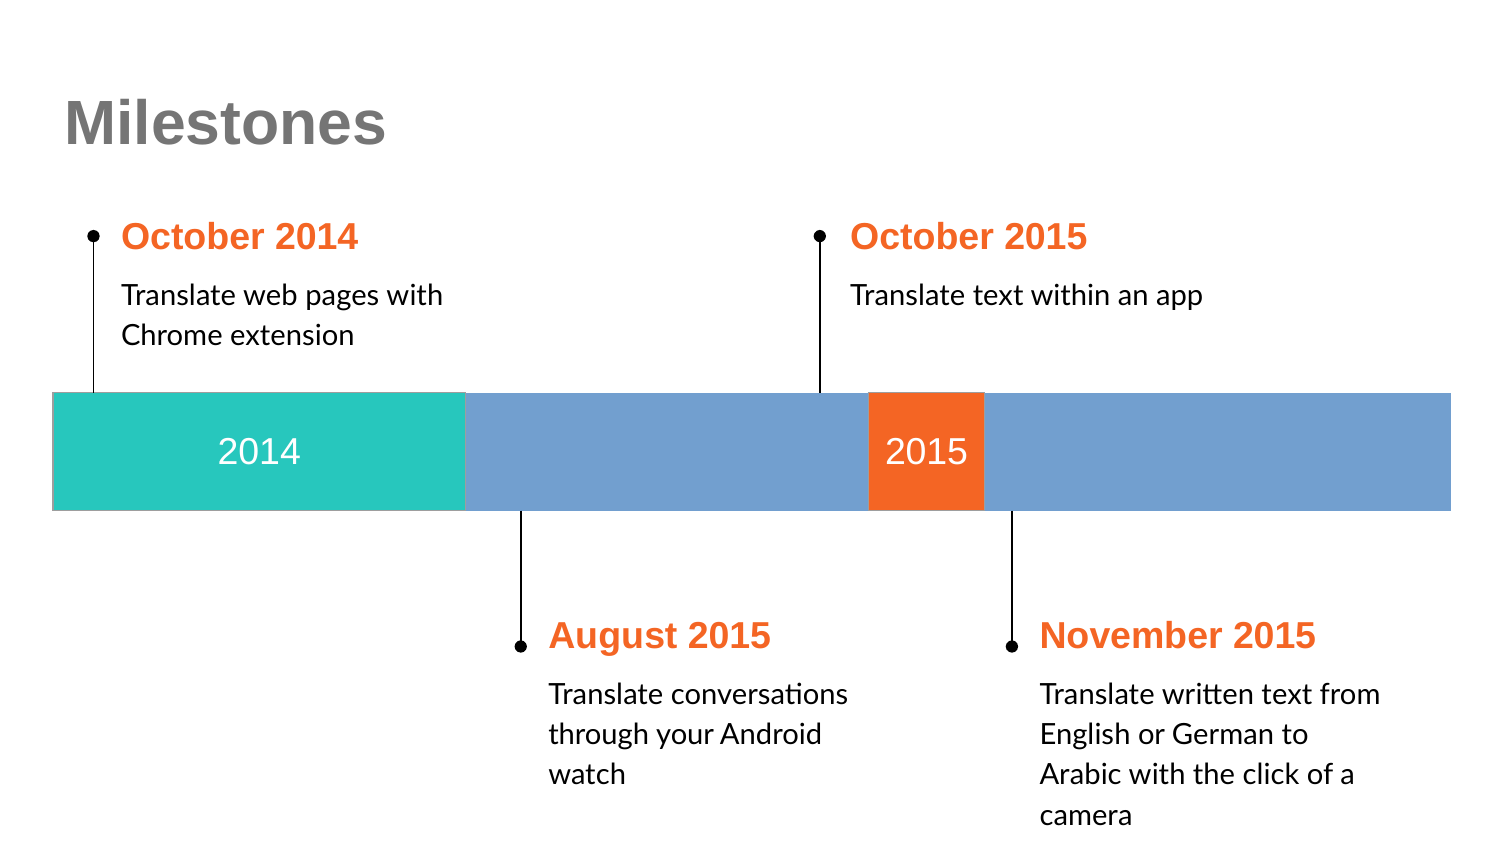

# Milestones
October 2014
October 2015
Translate web pages with Chrome extension

Translate text within an app
| 2014 |  |  |  | 2015 |  |  |  |  |  |  |  |
| --- | --- | --- | --- | --- | --- | --- | --- | --- | --- | --- | --- |
August 2015
November 2015
Translate conversations through your Android watch
Translate written text from English or German to Arabic with the click of a camera